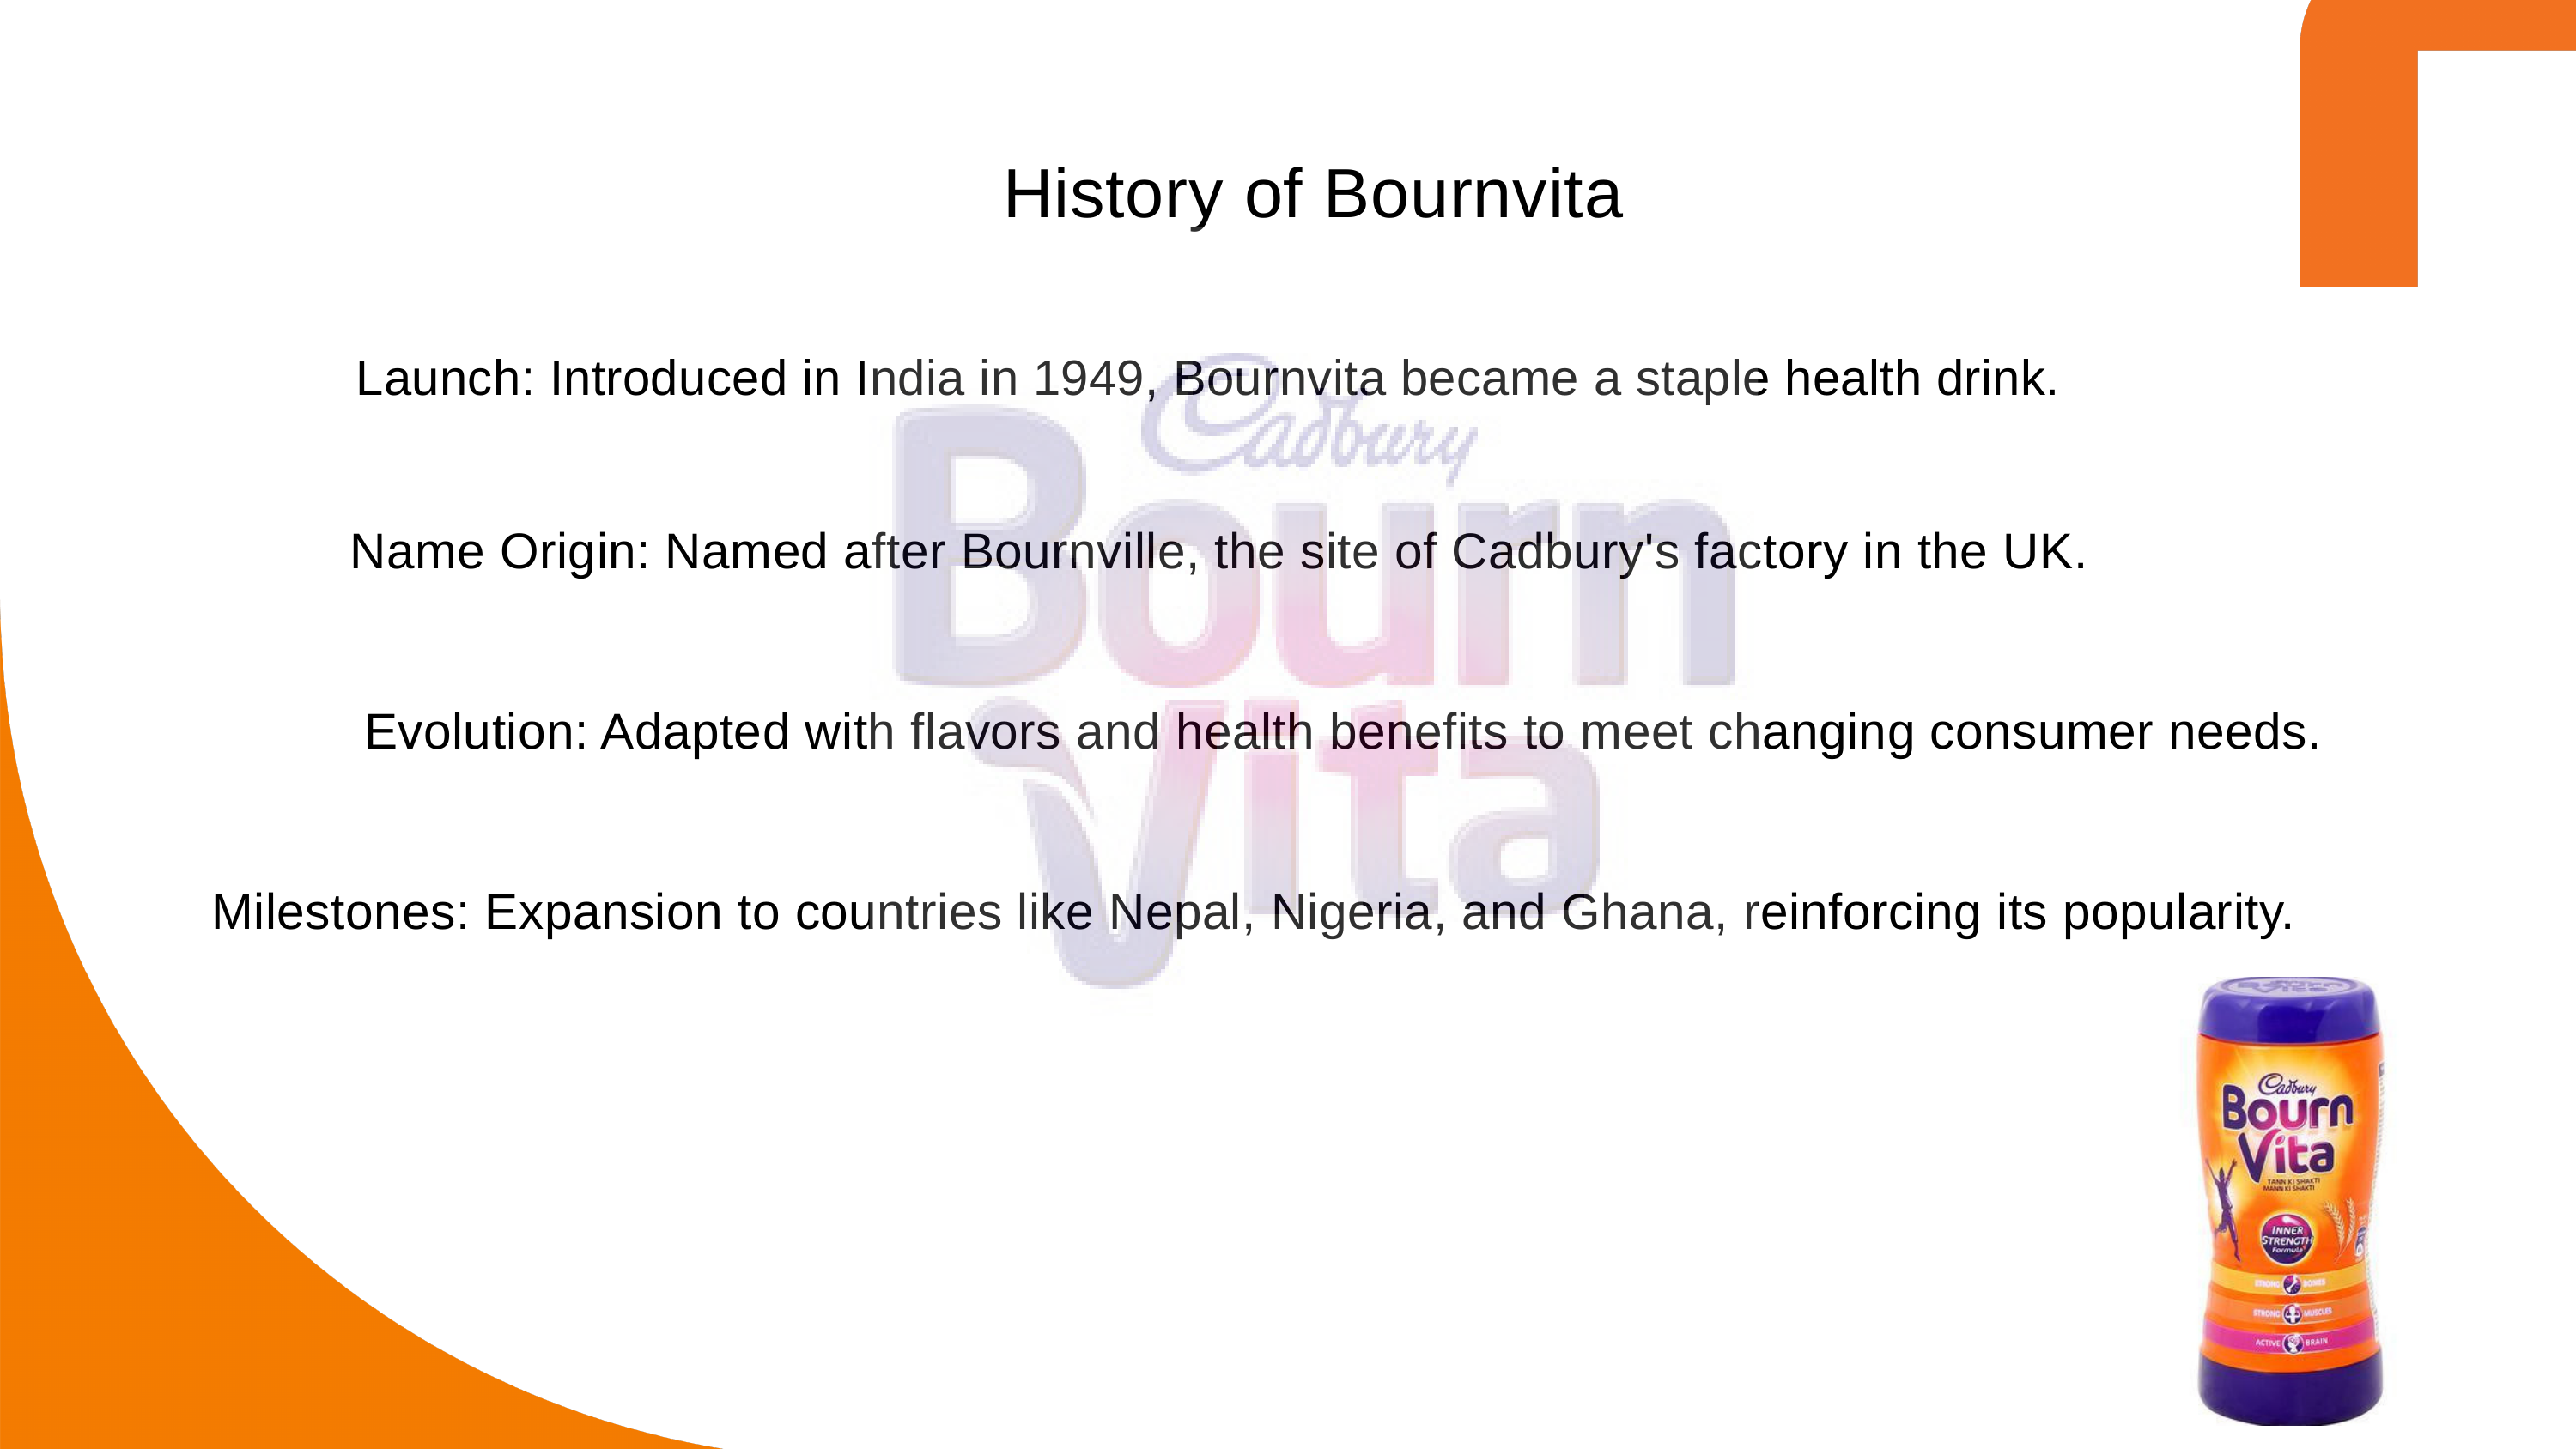

History of Bournvita

Launch: Introduced in India in 1949, Bournvita became a staple health drink.
Name Origin: Named after Bournville, the site of Cadbury's factory in the UK.

Evolution: Adapted with flavors and health benefits to meet changing consumer needs.

Milestones: Expansion to countries like Nepal, Nigeria, and Ghana, reinforcing its popularity.